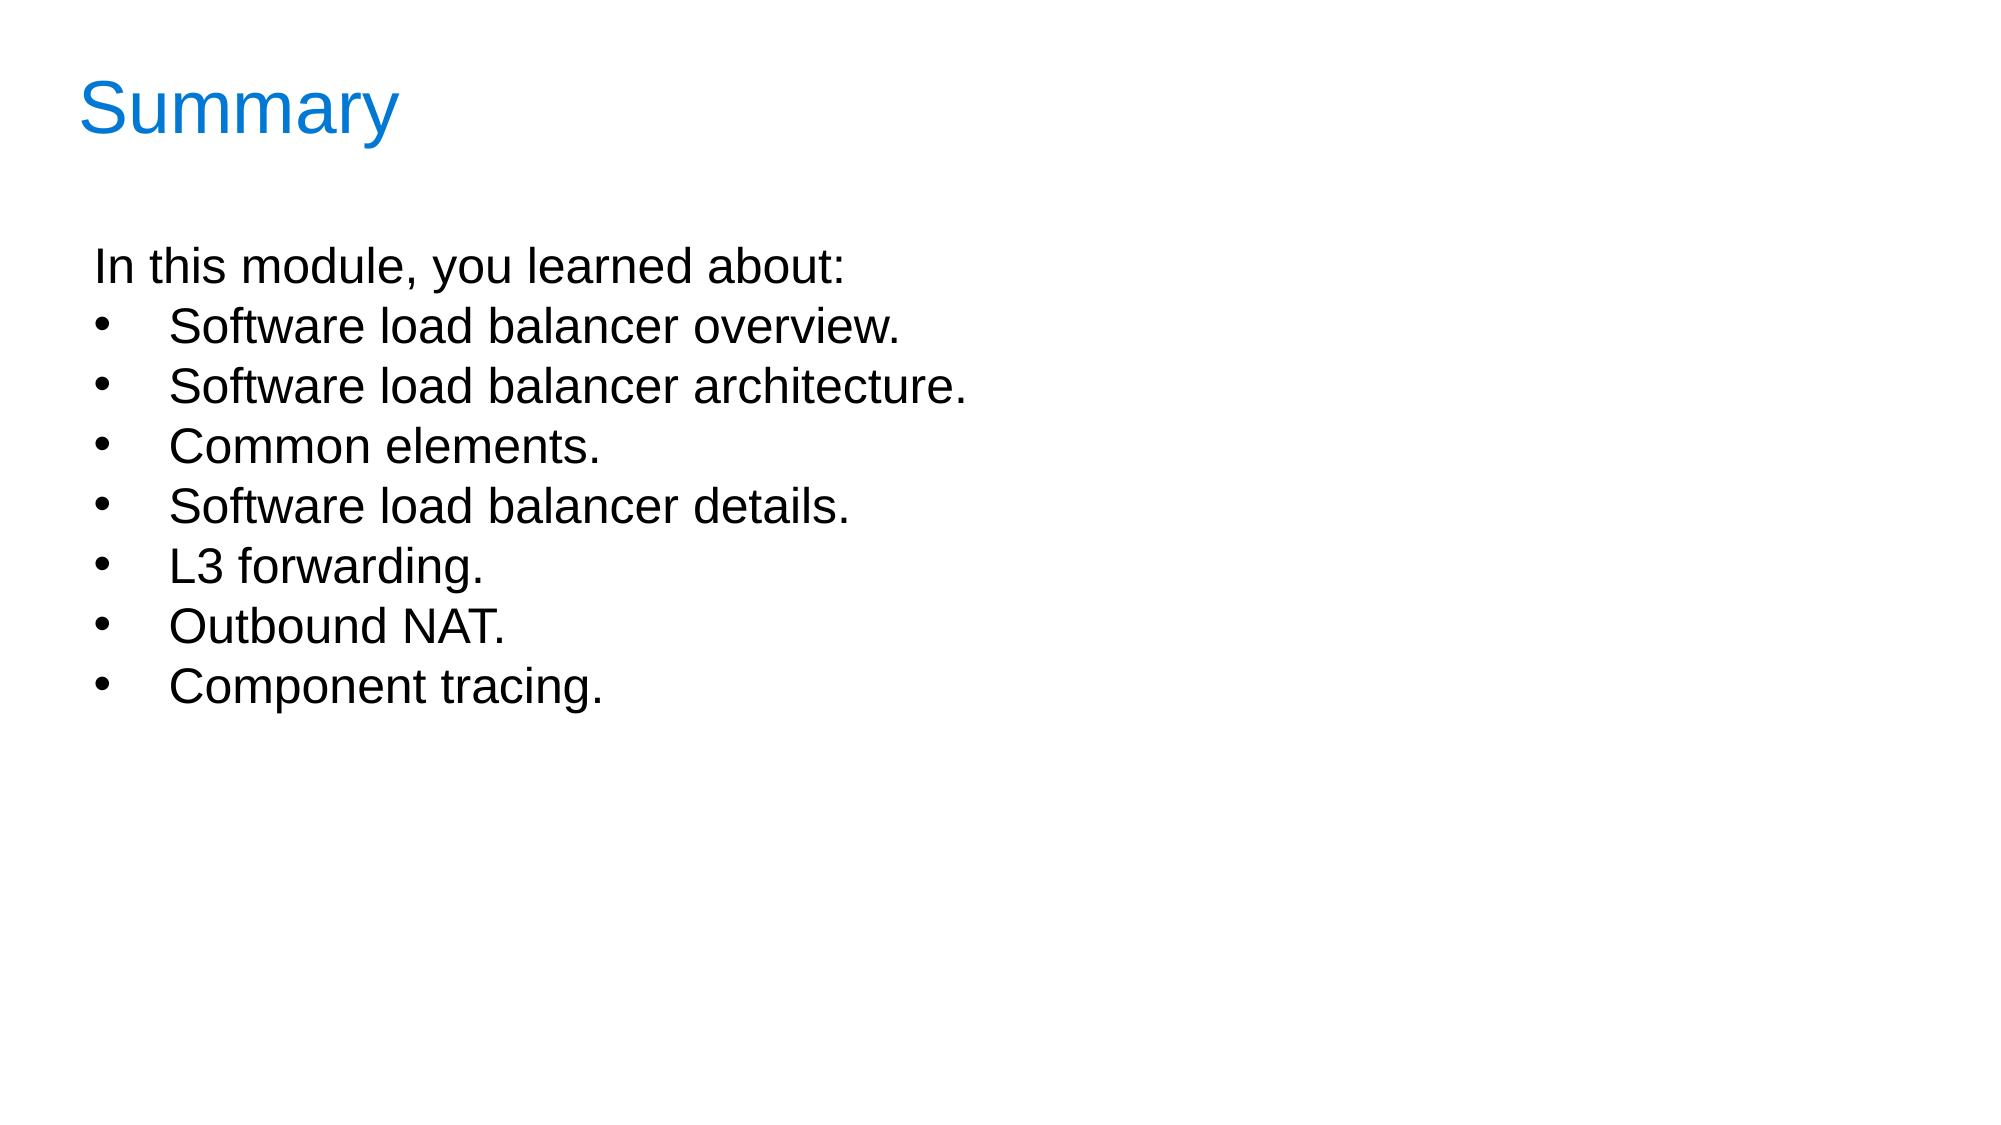

Summary
In this module, you learned about:
Software load balancer overview.
Software load balancer architecture.
Common elements.
Software load balancer details.
L3 forwarding.
Outbound NAT.
Component tracing.